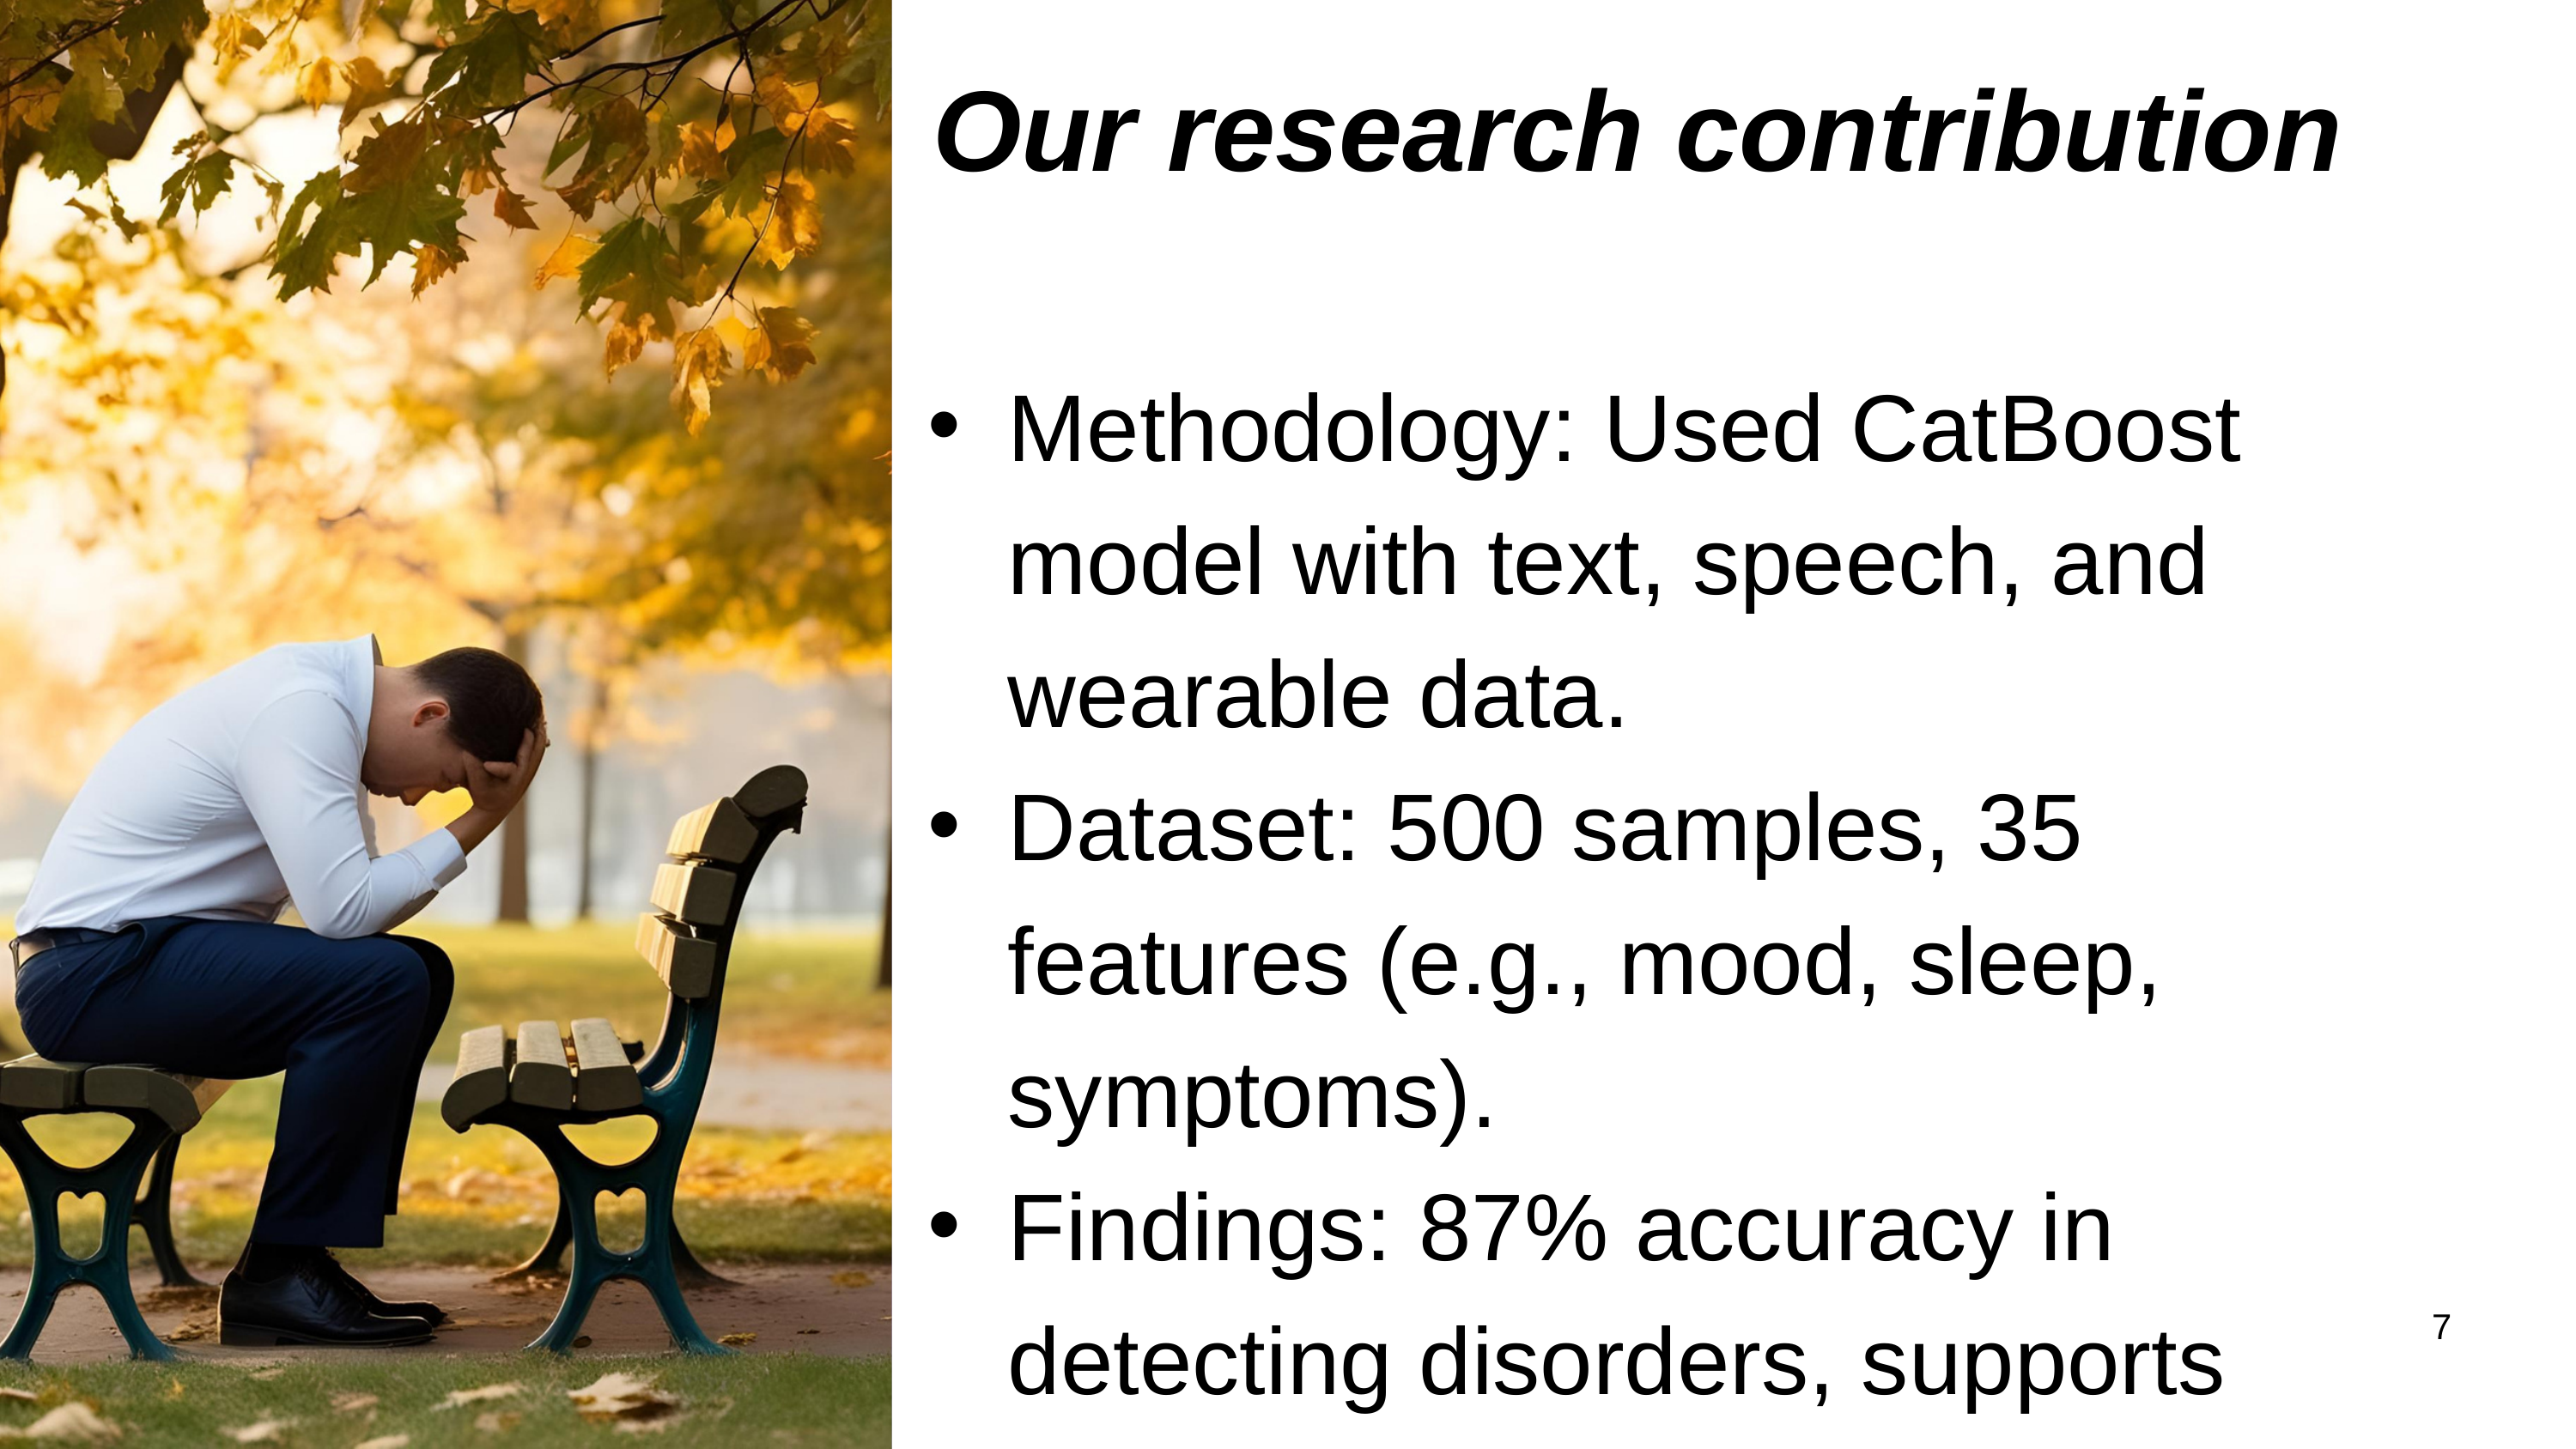

Our research contribution

Methodology: Used CatBoost model with text, speech, and wearable data.
Dataset: 500 samples, 35 features (e.g., mood, sleep, symptoms).
Findings: 87% accuracy in detecting disorders, supports personalized interventions.

7